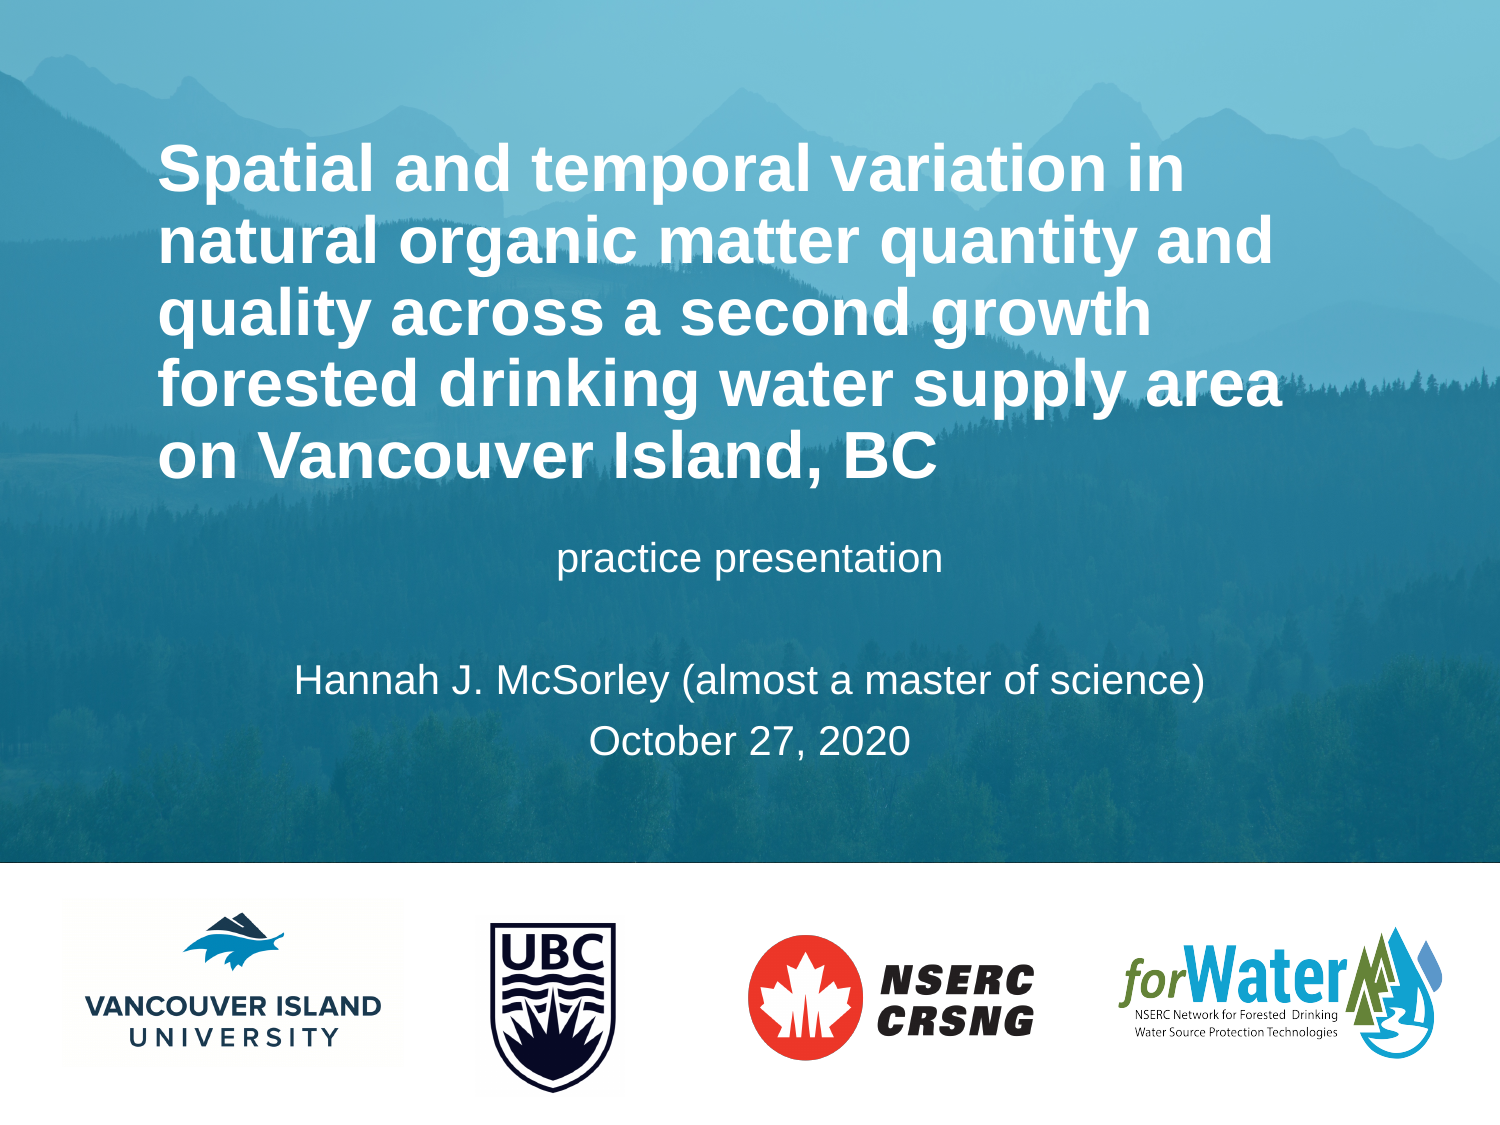

# Spatial and temporal variation in natural organic matter quantity and quality across a second growth forested drinking water supply area on Vancouver Island, BC
practice presentation

Hannah J. McSorley (almost a master of science)
October 27, 2020